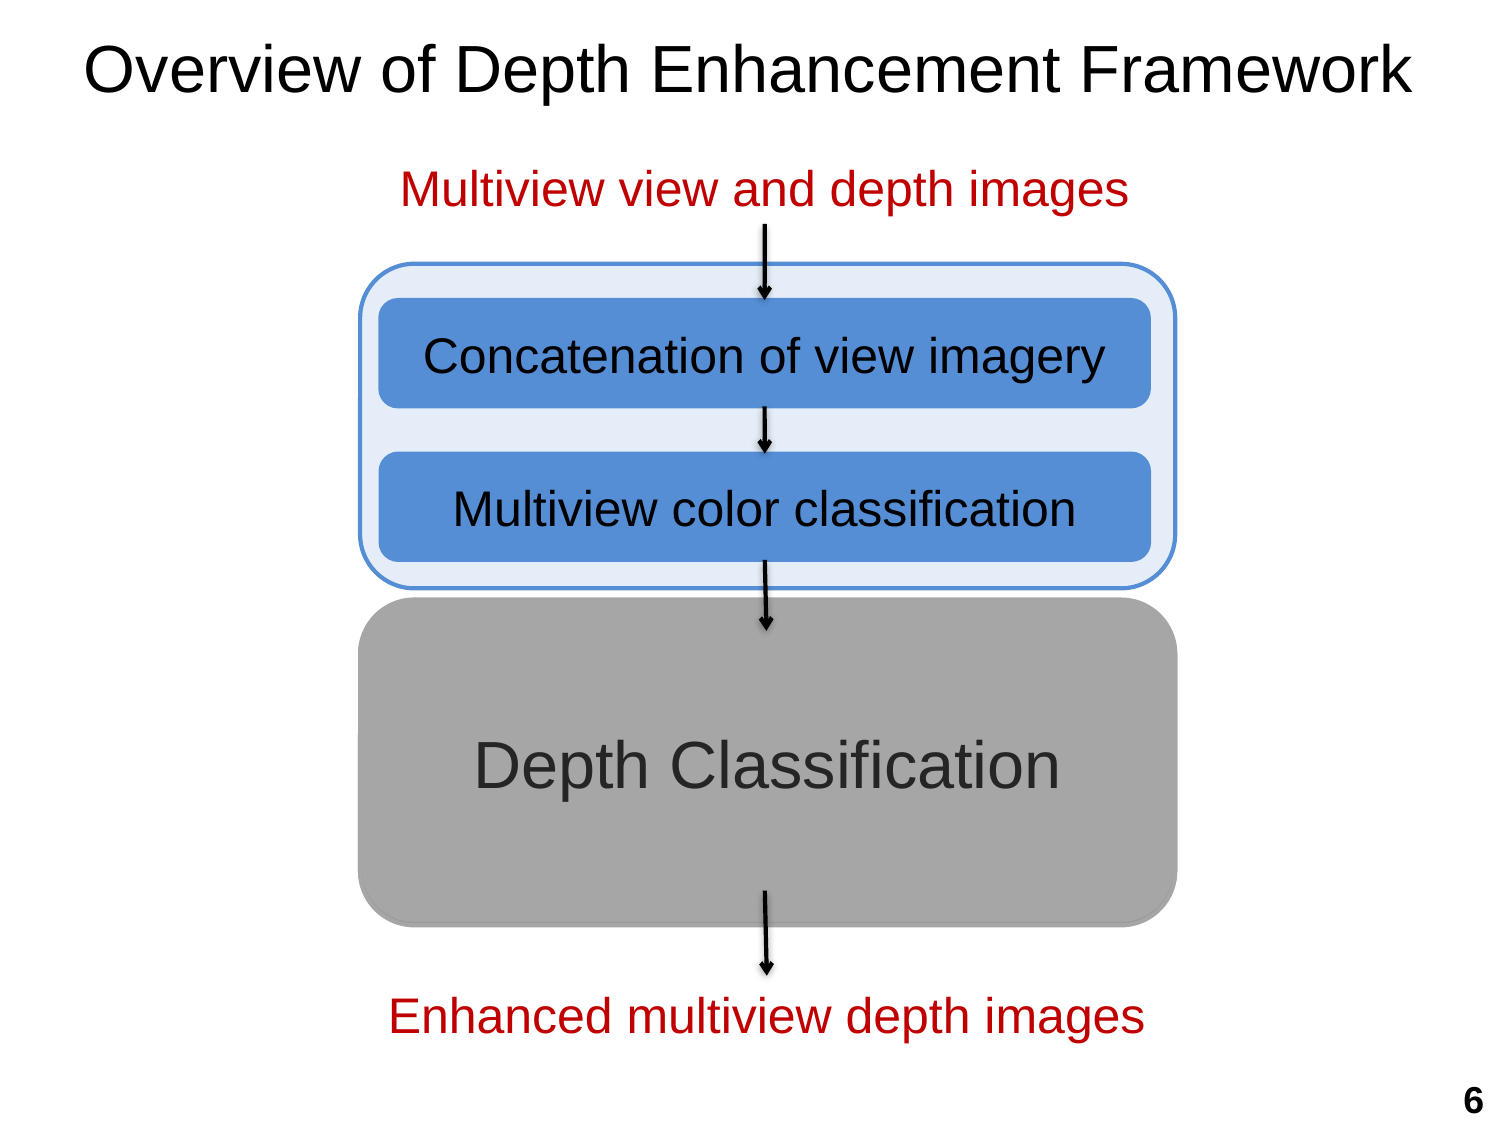

Overview of Depth Enhancement Framework
Multiview view and depth images

Concatenation of view imagery
Multiview color classification

Depth Classification

Enhanced multiview depth images
6